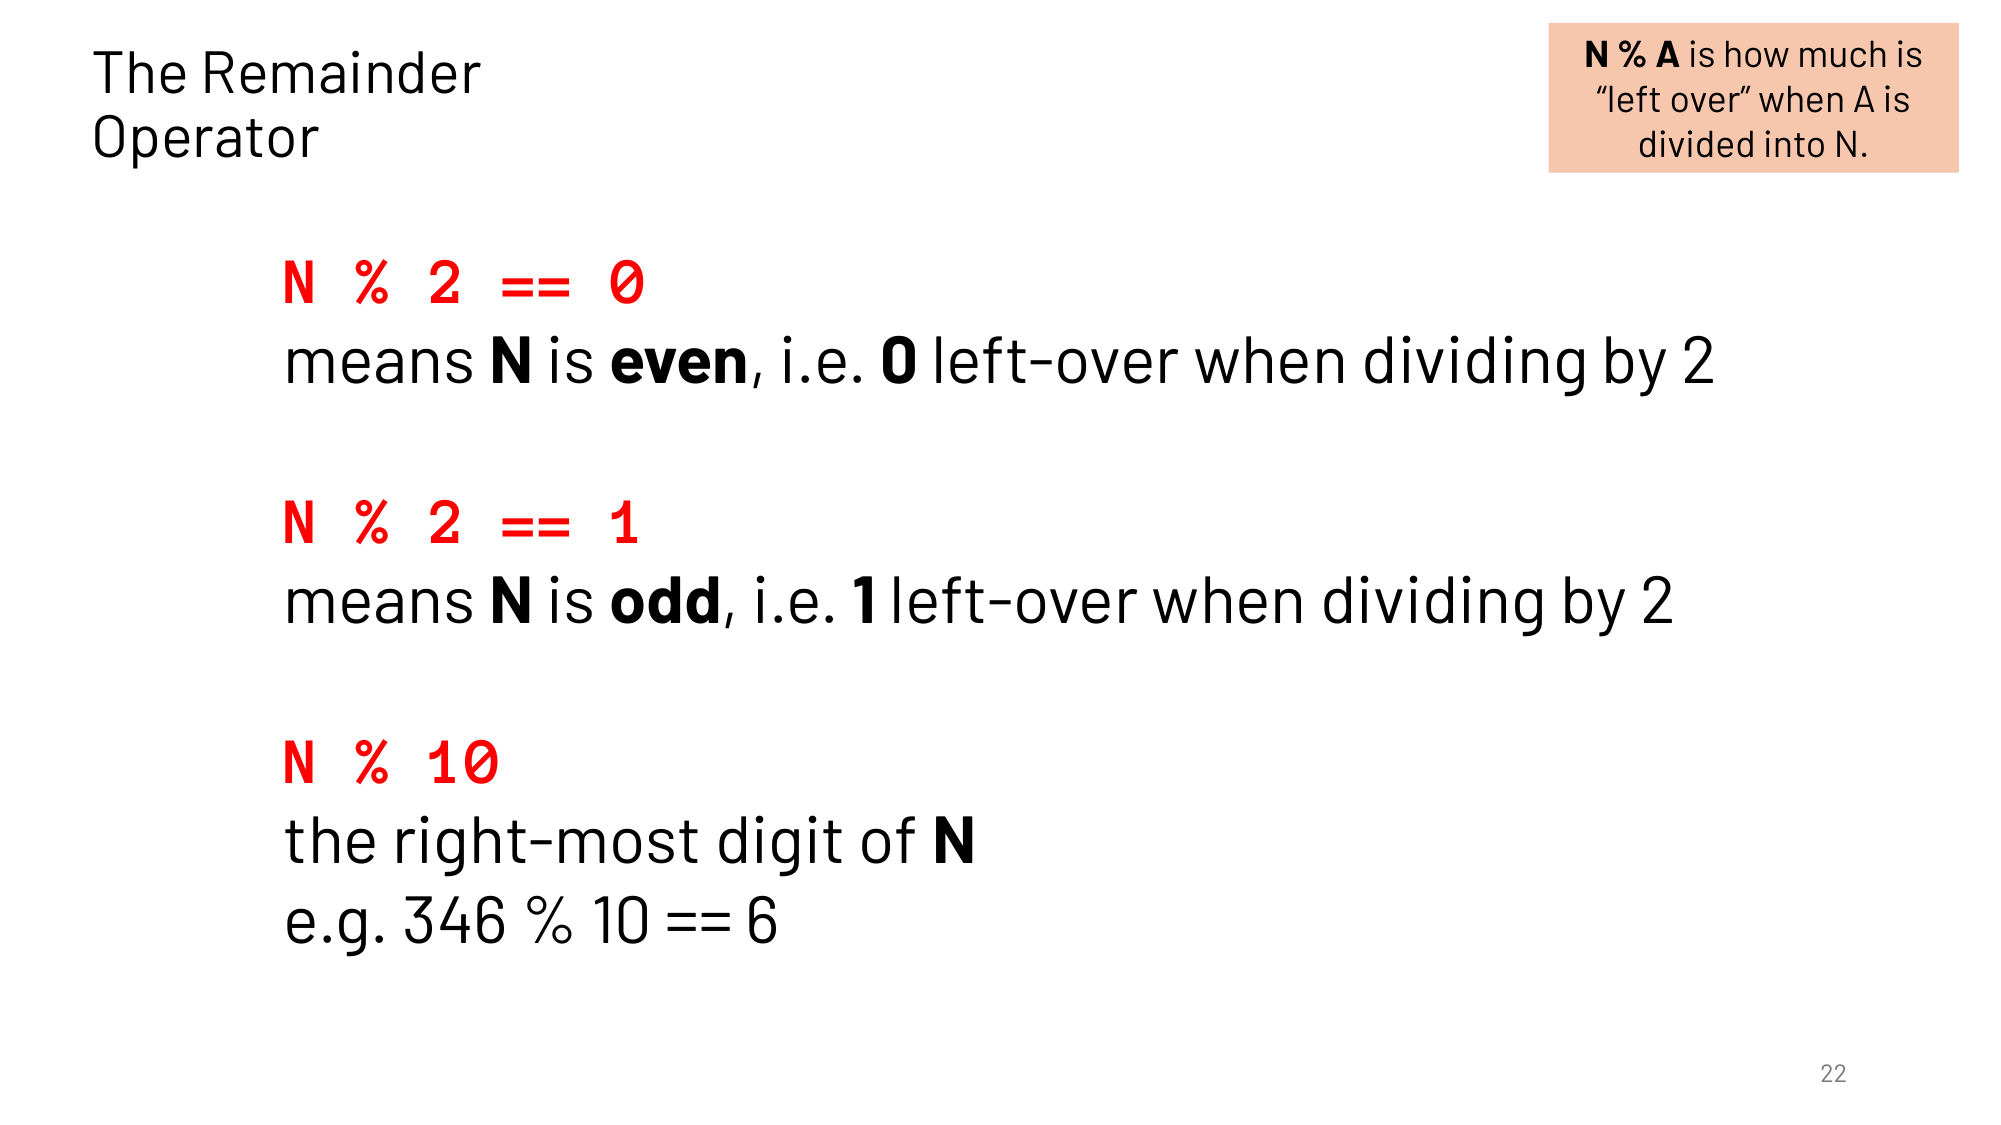

N % A is how much is “left over” when A is divided into N.
# The Remainder Operator
N % 2 == 0
means N is even, i.e. 0 left-over when dividing by 2
N % 2 == 1
means N is odd, i.e. 1 left-over when dividing by 2
N % 10
the right-most digit of N
e.g. 346 % 10 == 6

22